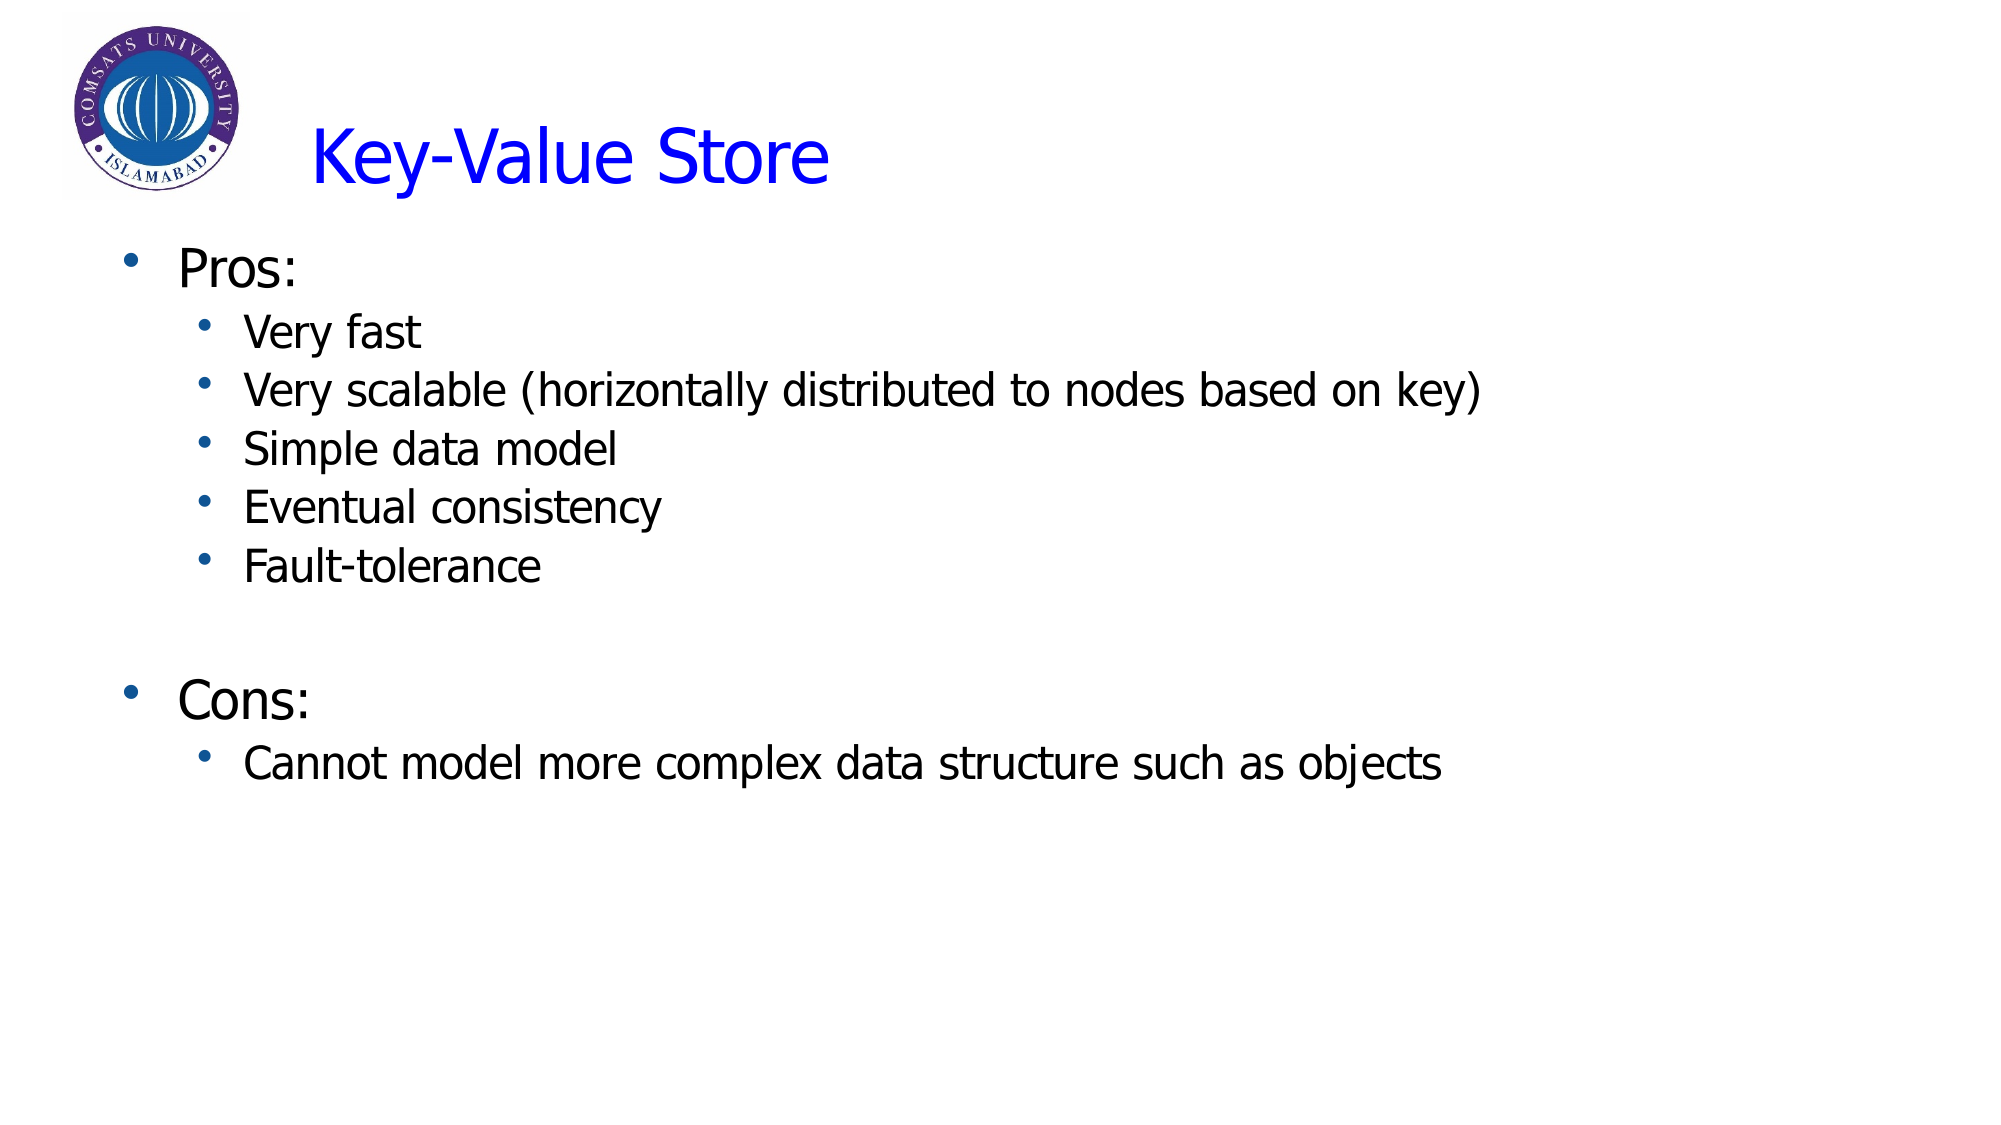

# Key-Value Store
Pros:
Very fast
Very scalable (horizontally distributed to nodes based on key)
Simple data model
Eventual consistency
Fault-tolerance

Cons:
Cannot model more complex data structure such as objects